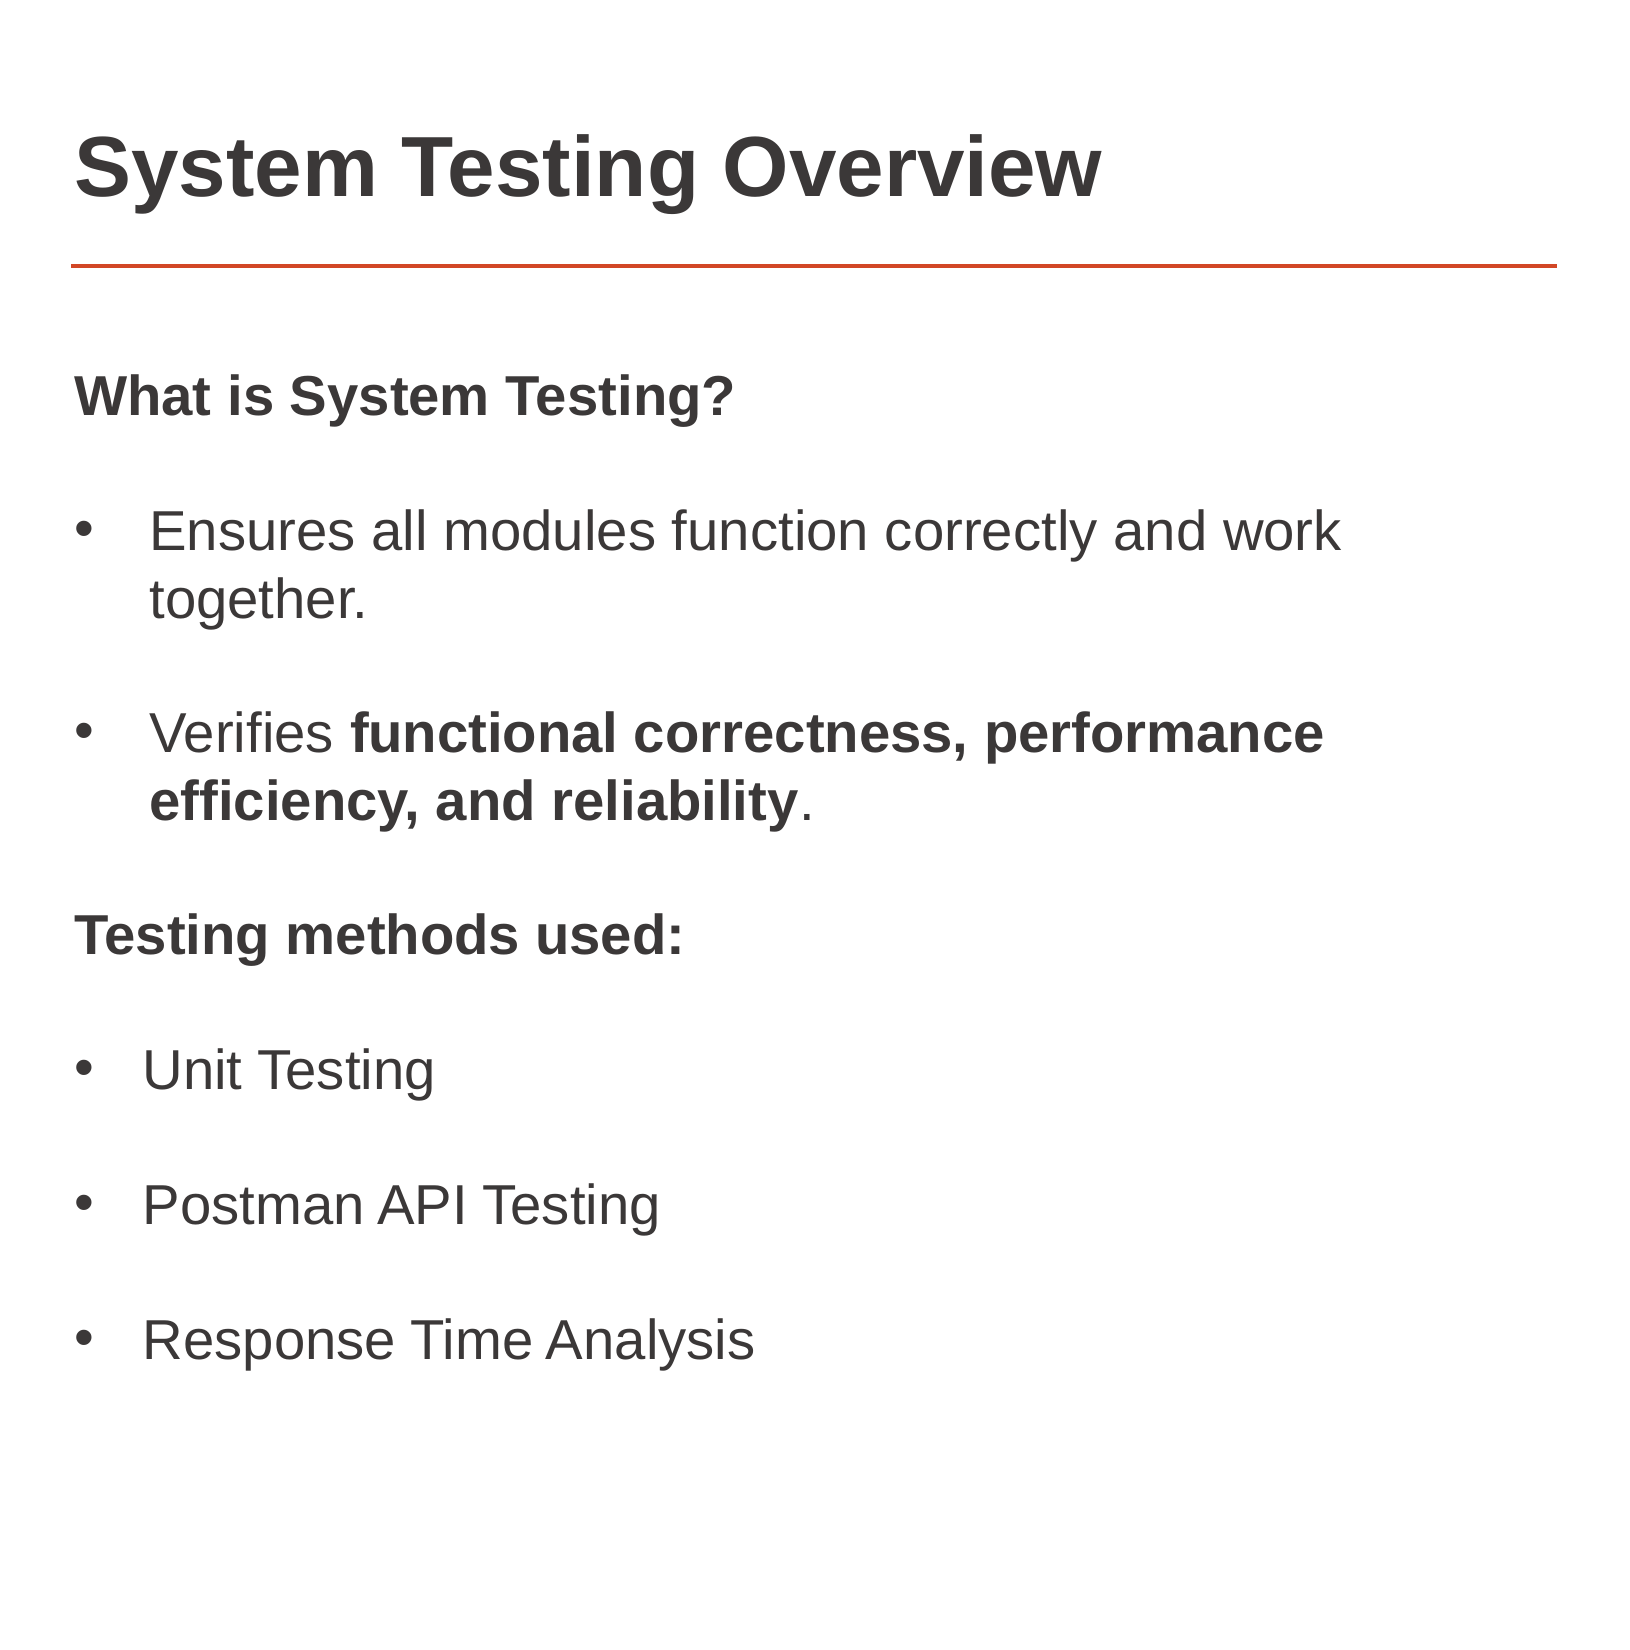

# System Testing Overview
What is System Testing?
Ensures all modules function correctly and work together.
Verifies functional correctness, performance efficiency, and reliability.
Testing methods used:
Unit Testing
Postman API Testing
Response Time Analysis